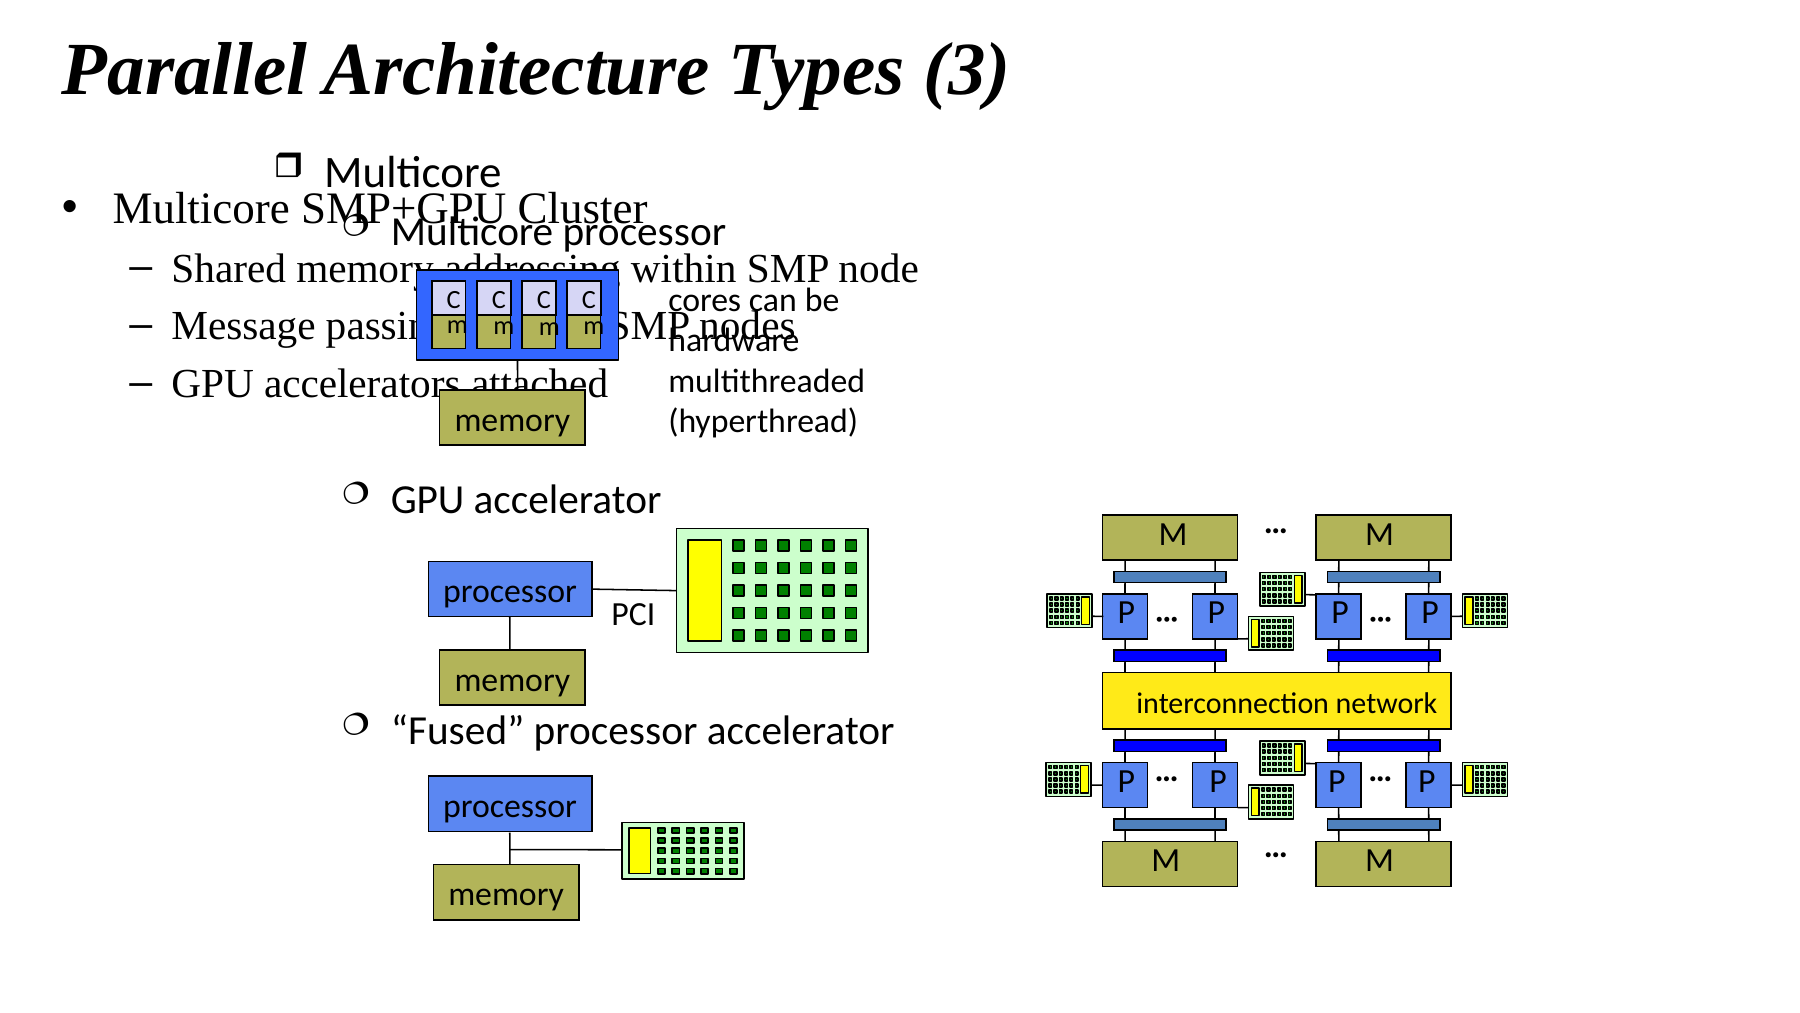

# Parallel Architecture Types (3)
Multicore SMP+GPU Cluster
Shared memory addressing within SMP node
Message passing between SMP nodes
GPU accelerators attached

Multicore
Multicore processor

GPU accelerator

“Fused” processor accelerator

cores can be
hardware
multithreaded
(hyperthread)
C

C

C

C
m
m
m
m

memory
…
M
M
…

processor

P
P
P
P
PCI

…

memory

interconnection network

…

…

P
P
P
P

processor

…

M
M

memory
43